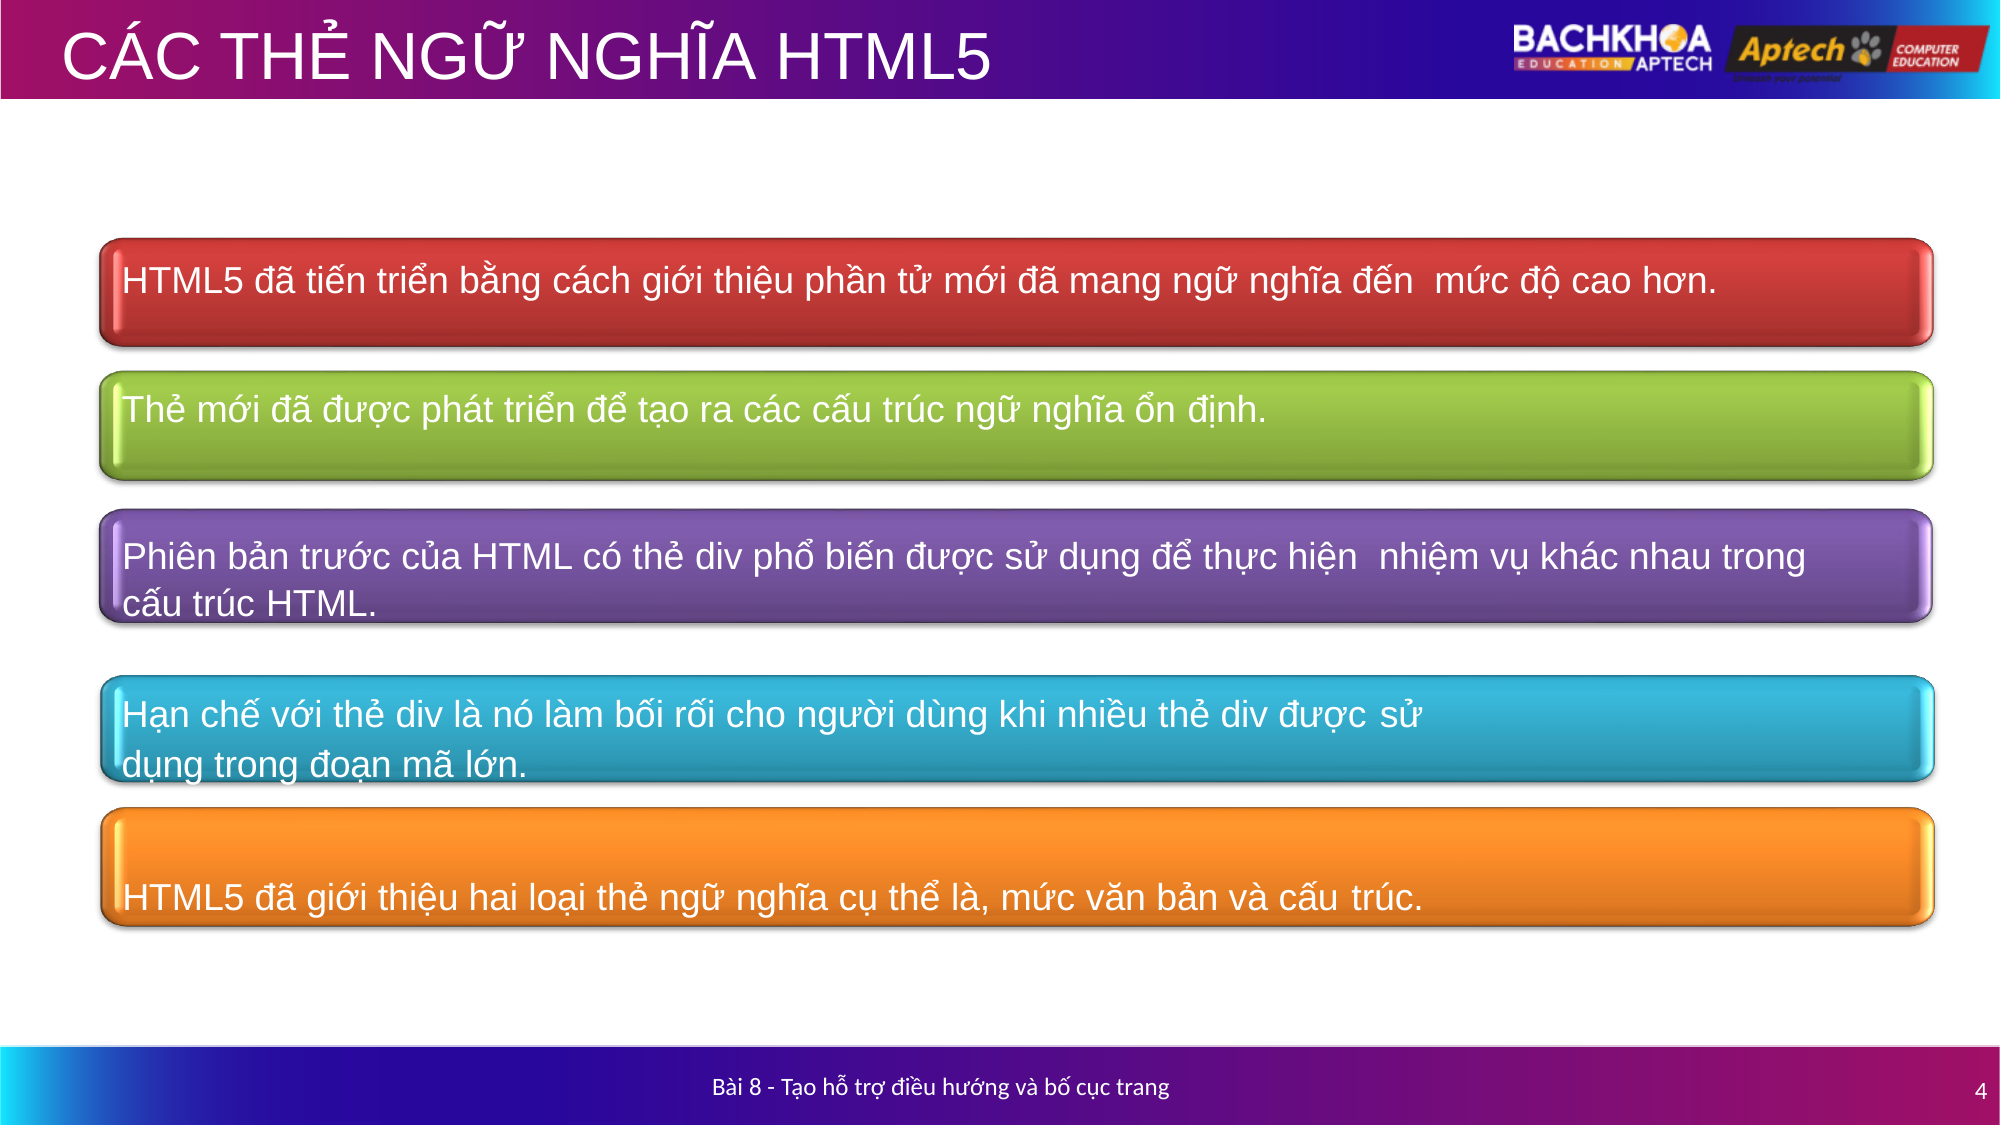

# CÁC THẺ NGỮ NGHĨA HTML5

HTML5 đã tiến triển bằng cách giới thiệu phần tử mới đã mang ngữ nghĩa đến  mức độ cao hơn.

Thẻ mới đã được phát triển để tạo ra các cấu trúc ngữ nghĩa ổn định.

Phiên bản trước của HTML có thẻ div phổ biến được sử dụng để thực hiện  nhiệm vụ khác nhau trong cấu trúc HTML.

Hạn chế với thẻ div là nó làm bối rối cho người dùng khi nhiều thẻ div được sử
dụng trong đoạn mã lớn.

HTML5 đã giới thiệu hai loại thẻ ngữ nghĩa cụ thể là, mức văn bản và cấu trúc.

Bài 8 - Tạo hỗ trợ điều hướng và bố cục trang
4